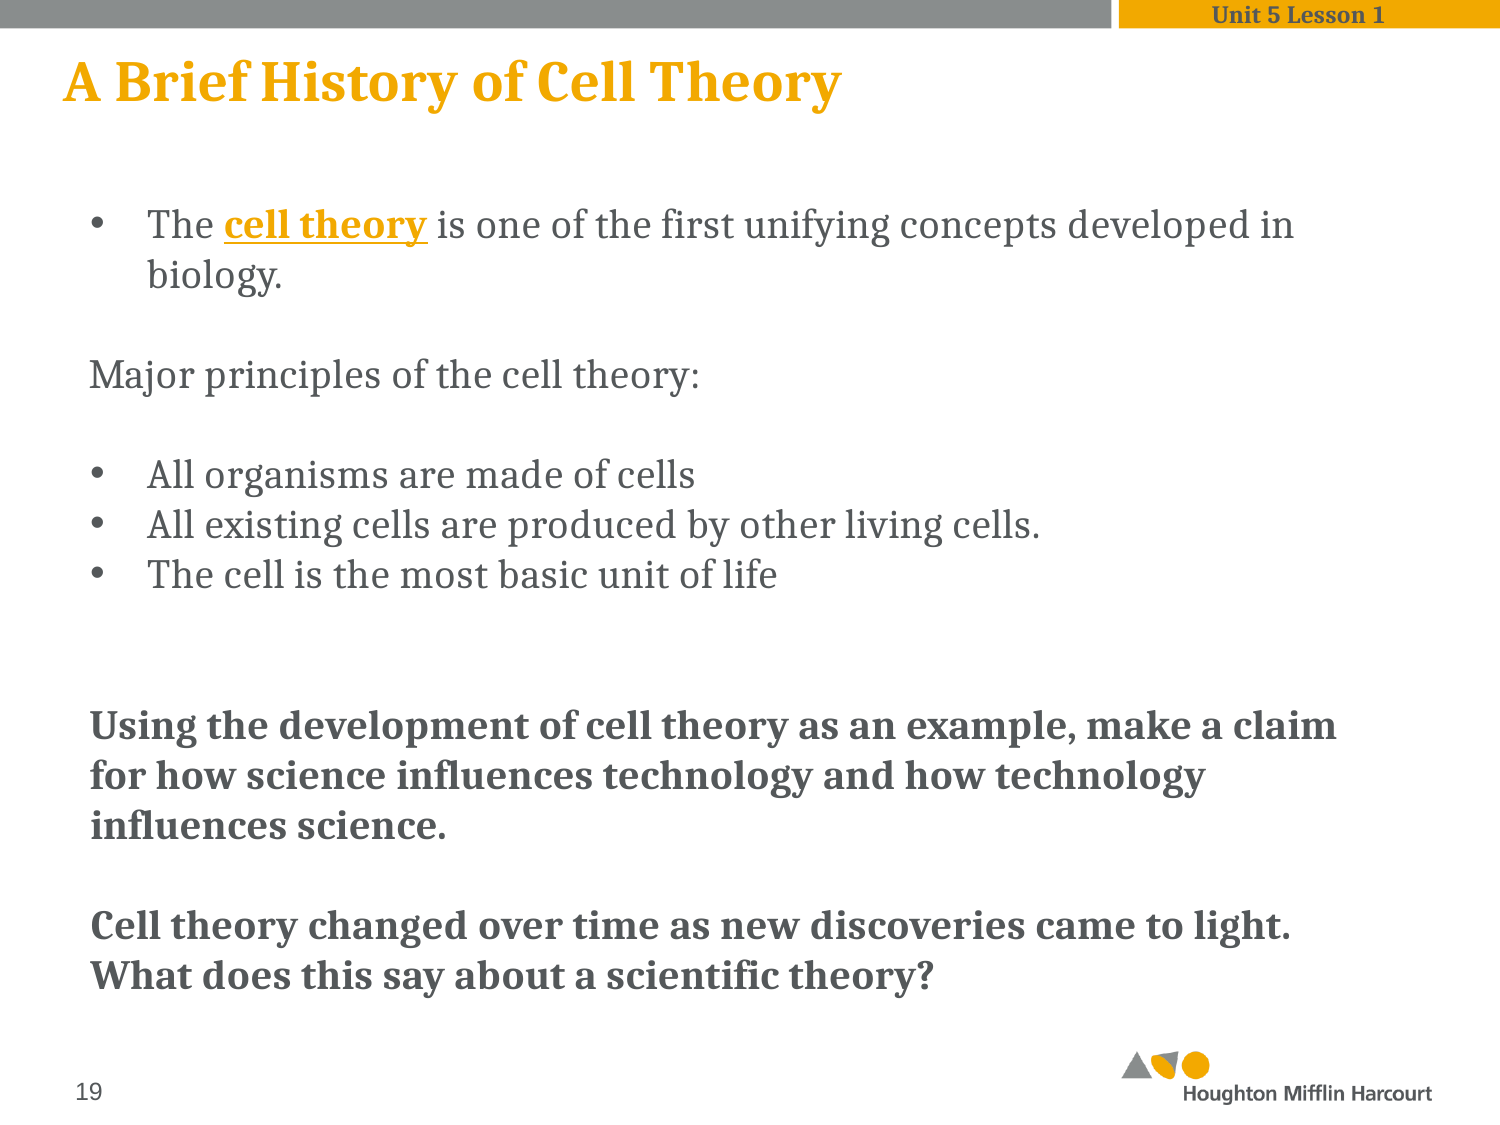

Unit 5 Lesson 1
 A Brief History of Cell Theory

The cell theory is one of the first unifying concepts developed in biology.

Major principles of the cell theory:

All organisms are made of cells
All existing cells are produced by other living cells.
The cell is the most basic unit of life

Using the development of cell theory as an example, make a claim for how science influences technology and how technology influences science.

Cell theory changed over time as new discoveries came to light.  What does this say about a scientific theory?

19